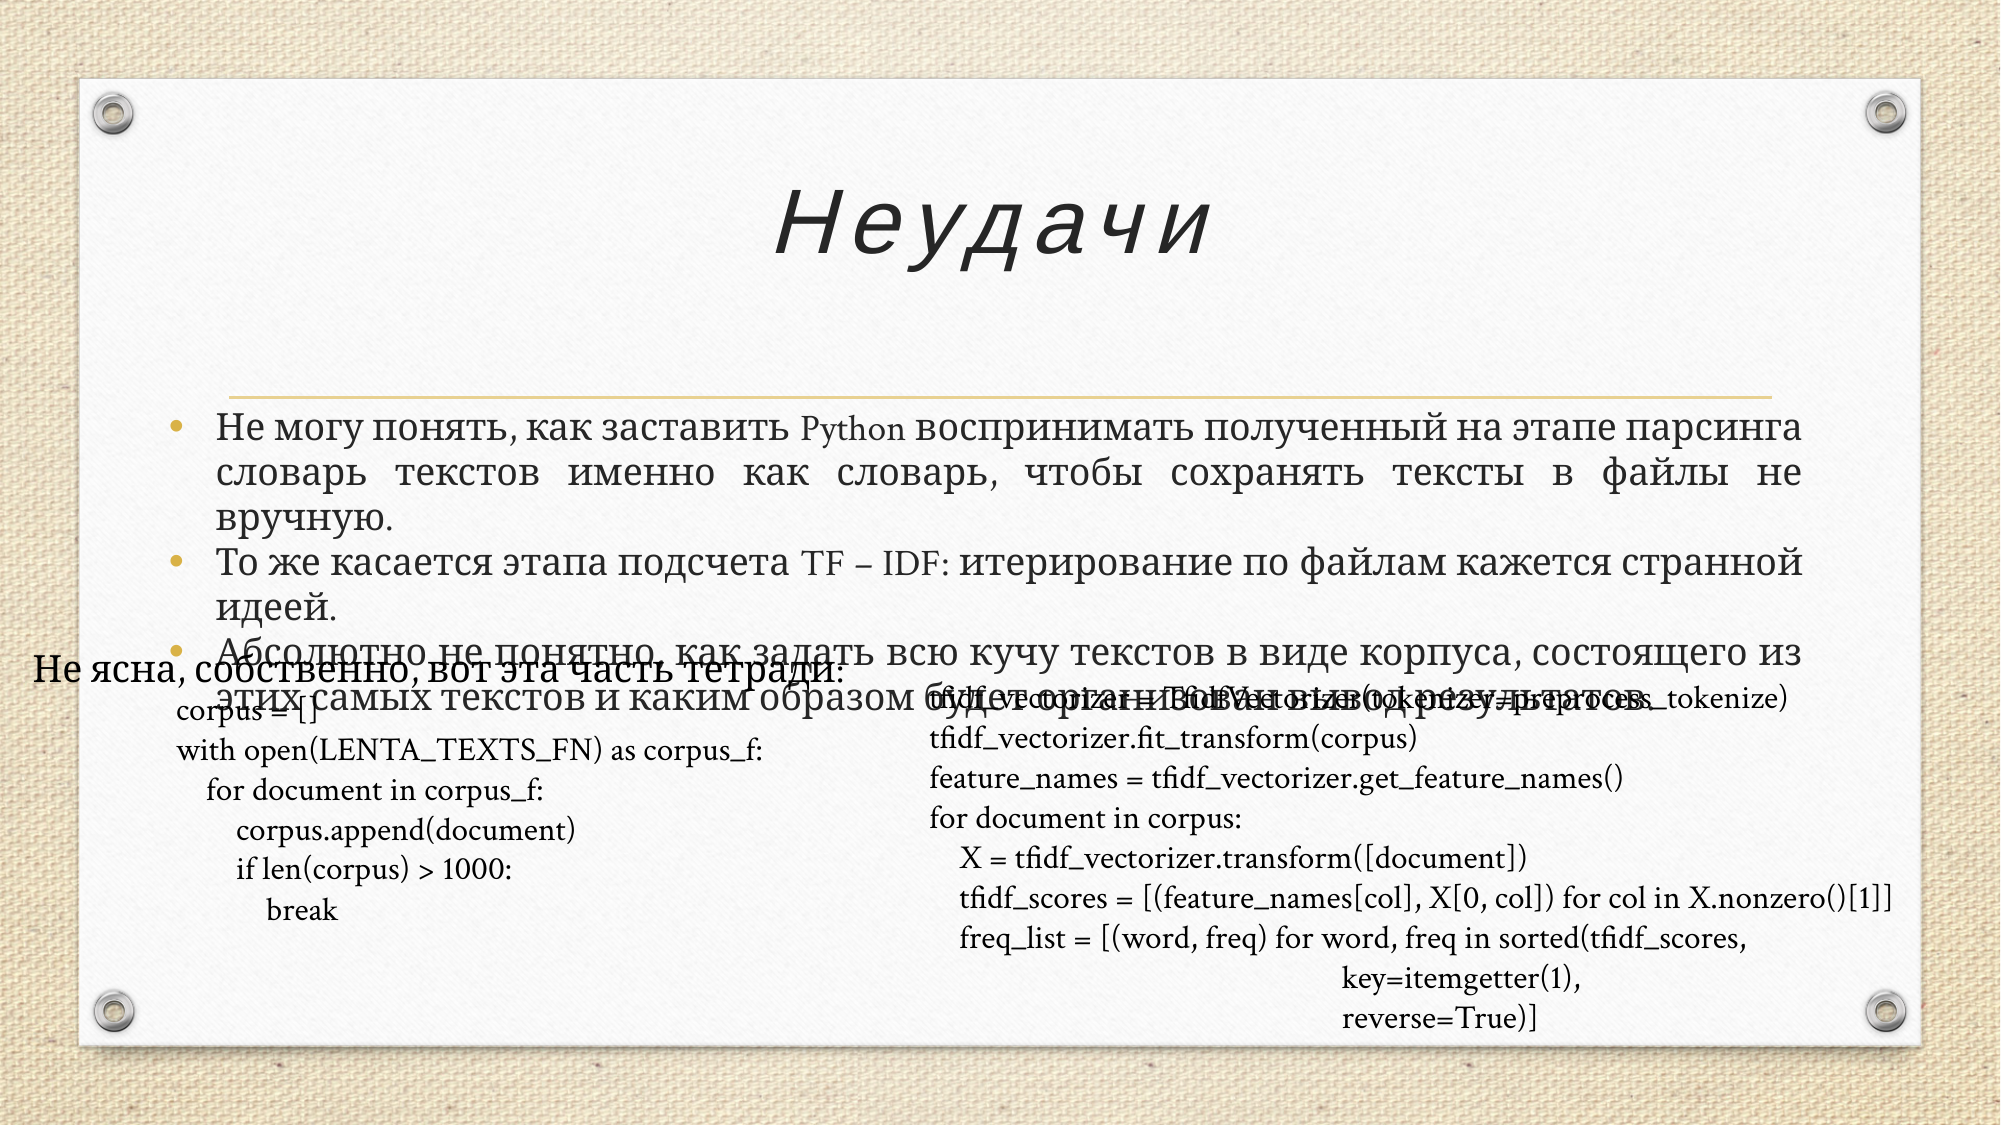

# Неудачи
Не могу понять, как заставить Python воспринимать полученный на этапе парсинга словарь текстов именно как словарь, чтобы сохранять тексты в файлы не вручную.
То же касается этапа подсчета TF – IDF: итерирование по файлам кажется странной идеей.
Абсолютно не понятно, как задать всю кучу текстов в виде корпуса, состоящего из этих самых текстов и каким образом будет организован вывод результатов.

Не ясна, собственно, вот эта часть тетради:
tfidf_vectorizer = TfidfVectorizer(tokenizer=preprocess_tokenize)
tfidf_vectorizer.fit_transform(corpus)
feature_names = tfidf_vectorizer.get_feature_names()
for document in corpus:
    X = tfidf_vectorizer.transform([document])
    tfidf_scores = [(feature_names[col], X[0, col]) for col in X.nonzero()[1]]
    freq_list = [(word, freq) for word, freq in sorted(tfidf_scores,
                                                       key=itemgetter(1),
                                                       reverse=True)]
corpus = []
with open(LENTA_TEXTS_FN) as corpus_f:
    for document in corpus_f:
        corpus.append(document)
        if len(corpus) > 1000:
            break